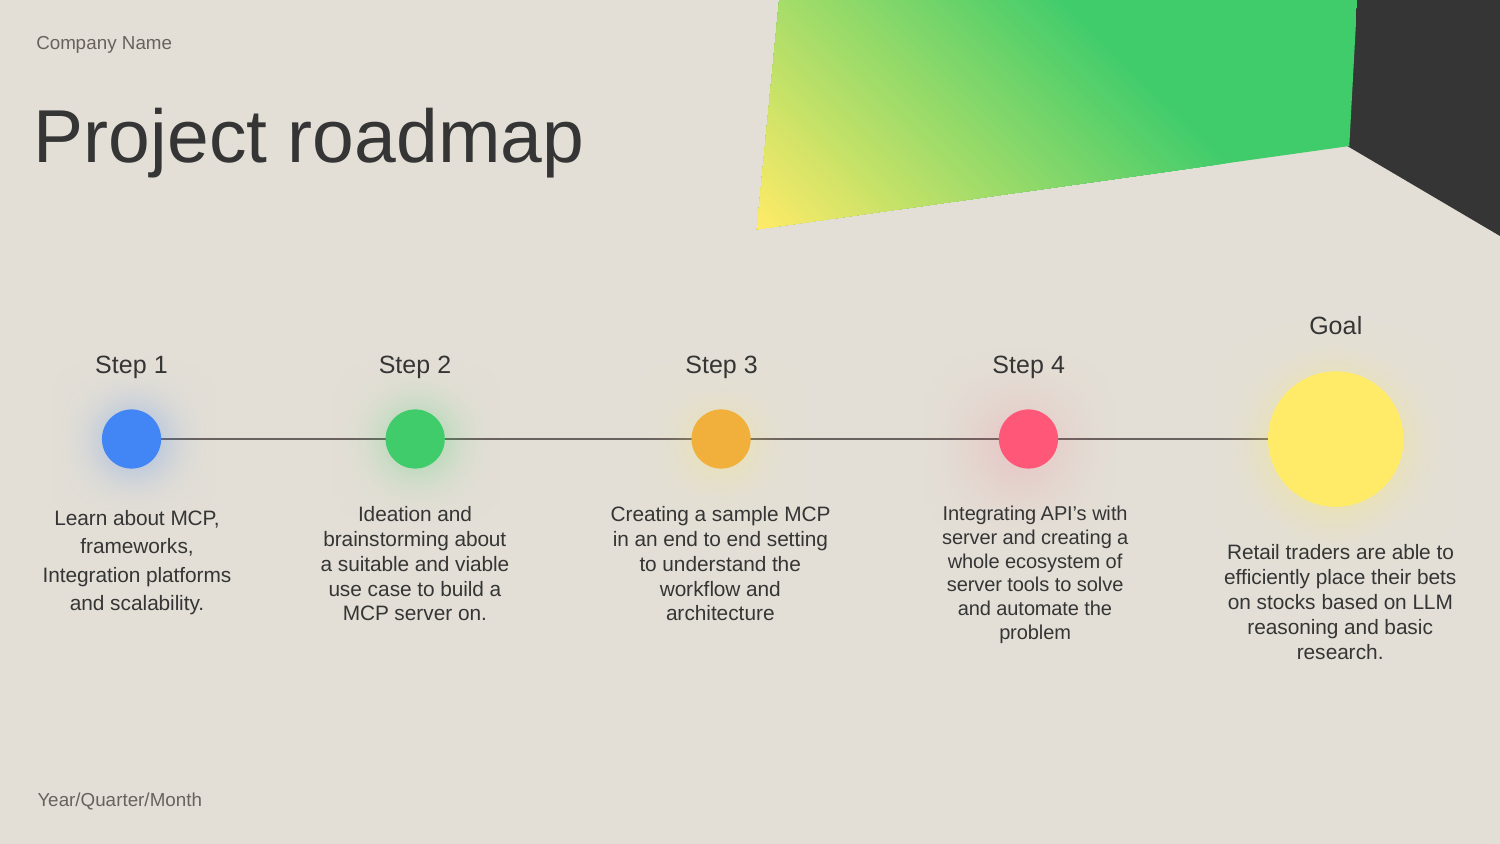

Company Name
# Project roadmap
Goal
Step 1
Step 2
Step 3
Step 4

Learn about MCP, frameworks, Integration platforms and scalability.
Ideation and brainstorming about a suitable and viable use case to build a MCP server on.
Creating a sample MCP in an end to end setting to understand the workflow and architecture
Integrating API’s with server and creating a whole ecosystem of server tools to solve and automate the problem
Retail traders are able to efficiently place their bets on stocks based on LLM reasoning and basic research.
Year/Quarter/Month